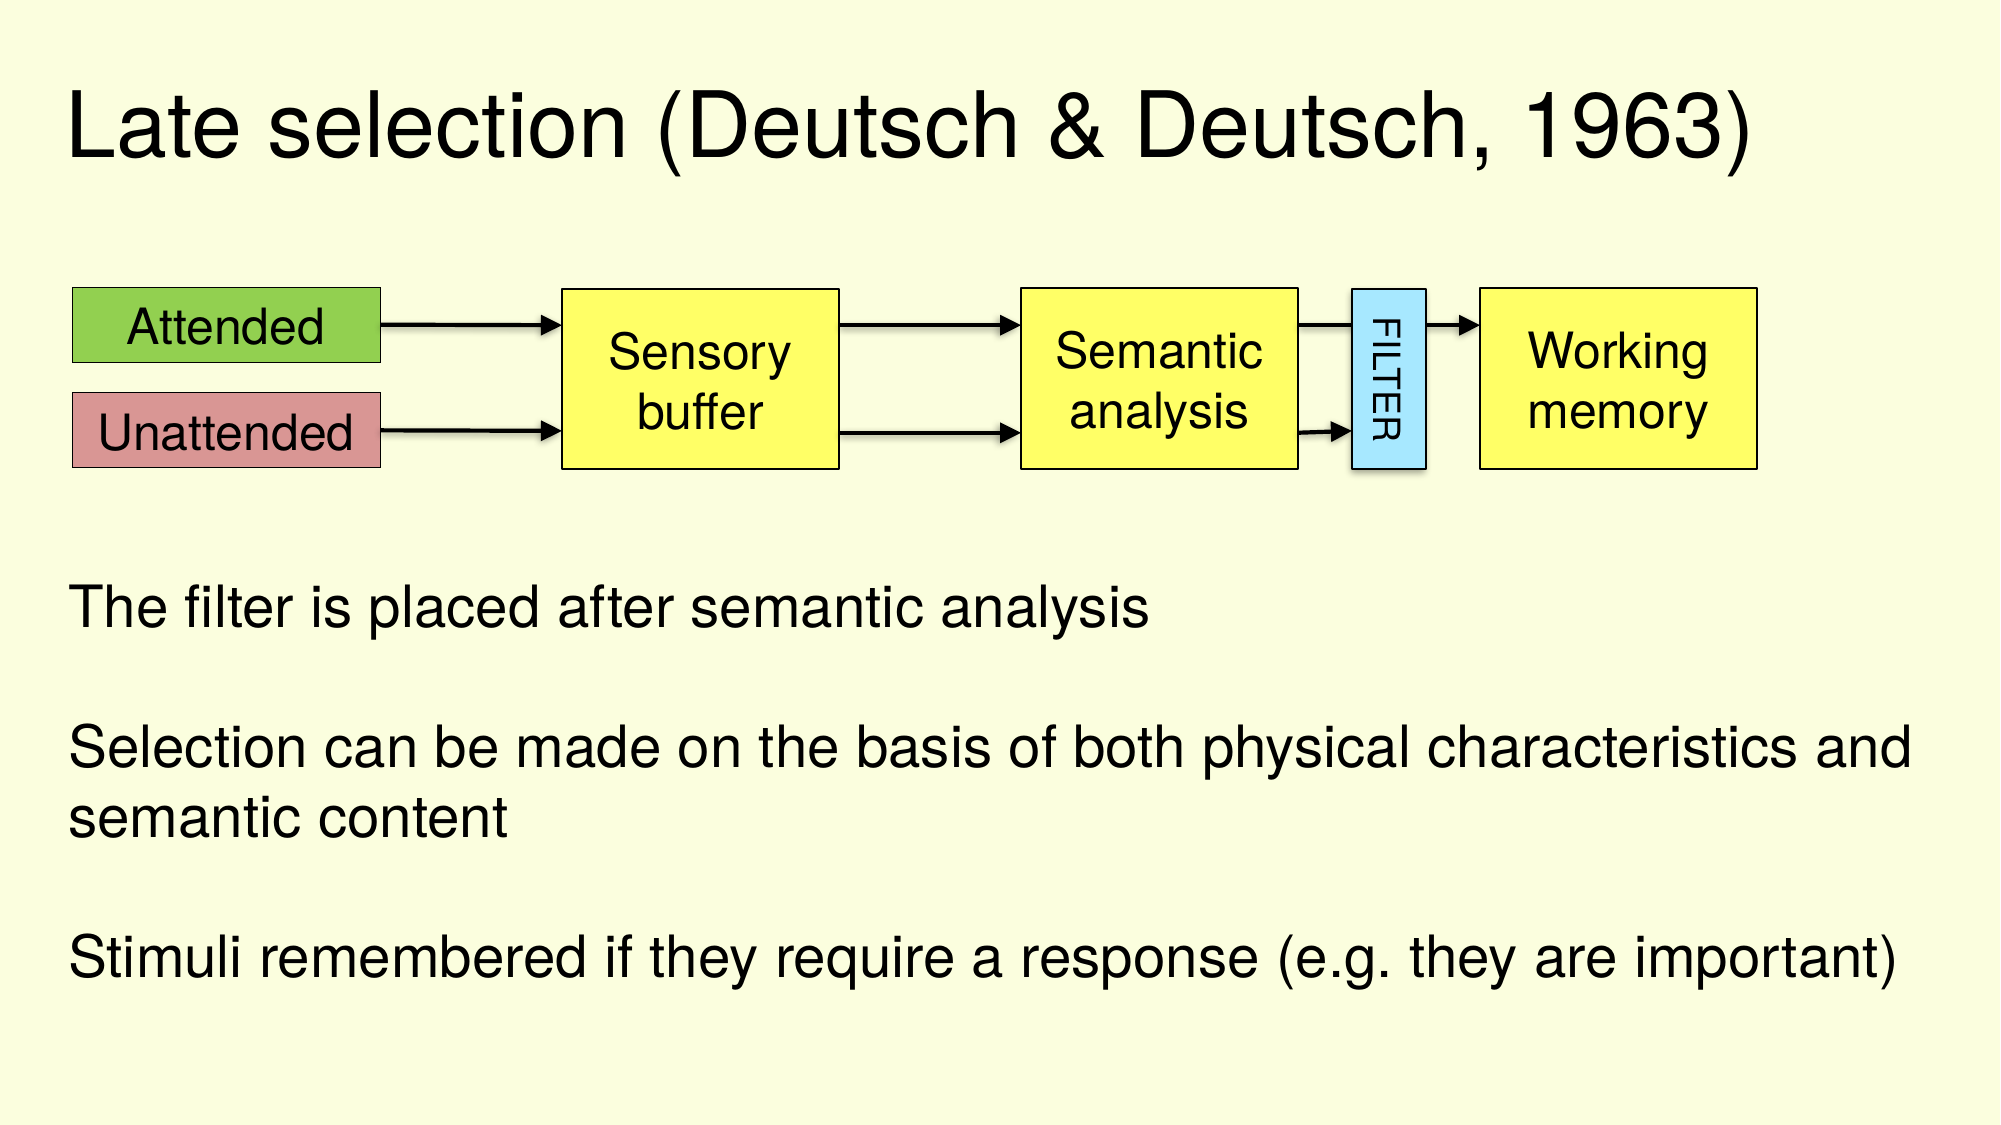

Late selection (Deutsch & Deutsch, 1963)
Attended
Semantic analysis
Working memory
Sensory buffer
FILTER
Unattended
The filter is placed after semantic analysis

Selection can be made on the basis of both physical characteristics and semantic content

Stimuli remembered if they require a response (e.g. they are important)